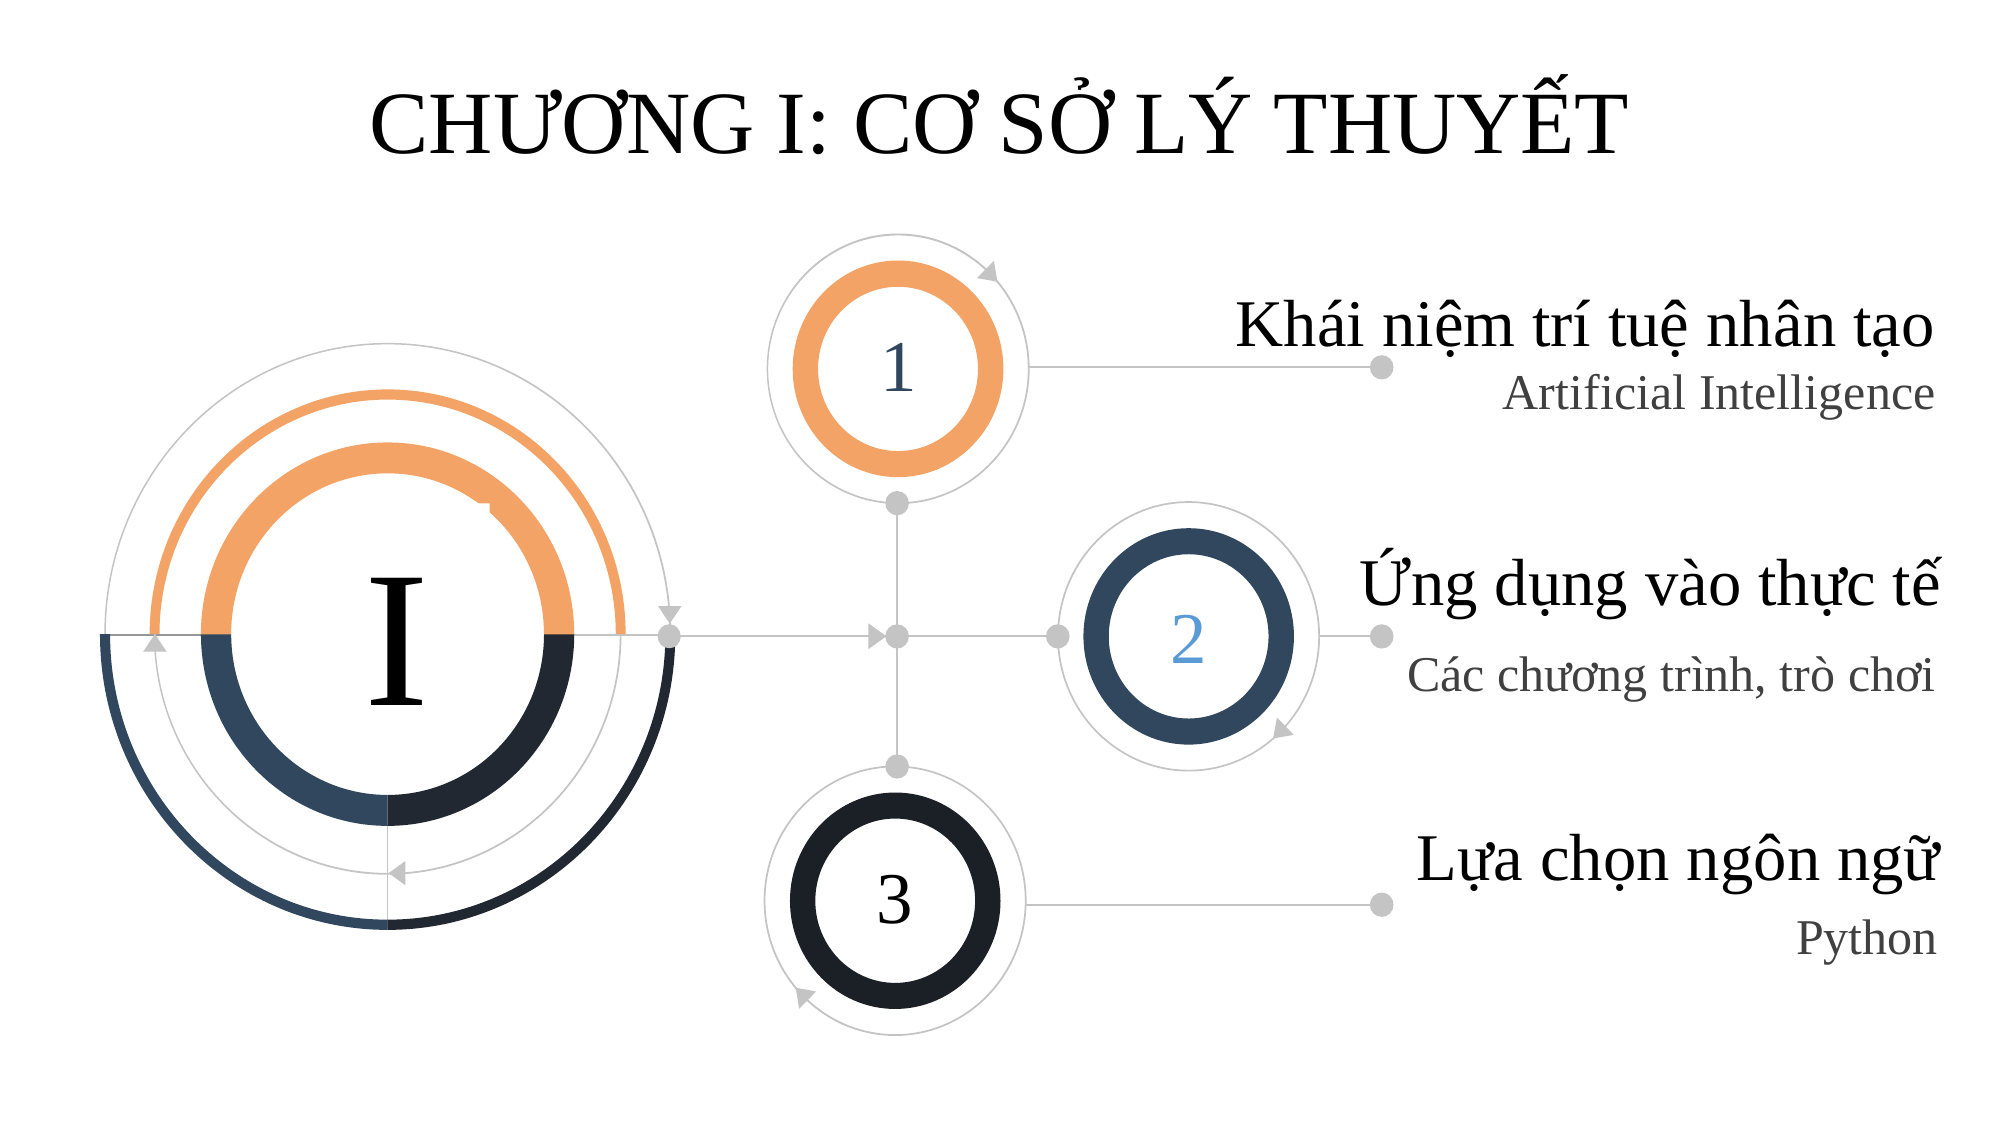

CHƯƠNG I: CƠ SỞ LÝ THUYẾT

Khái niệm trí tuệ nhân tạo
1
Artificial Intelligence
I
Ứng dụng vào thực tế
2
Các chương trình, trò chơi
Lựa chọn ngôn ngữ
3
Python